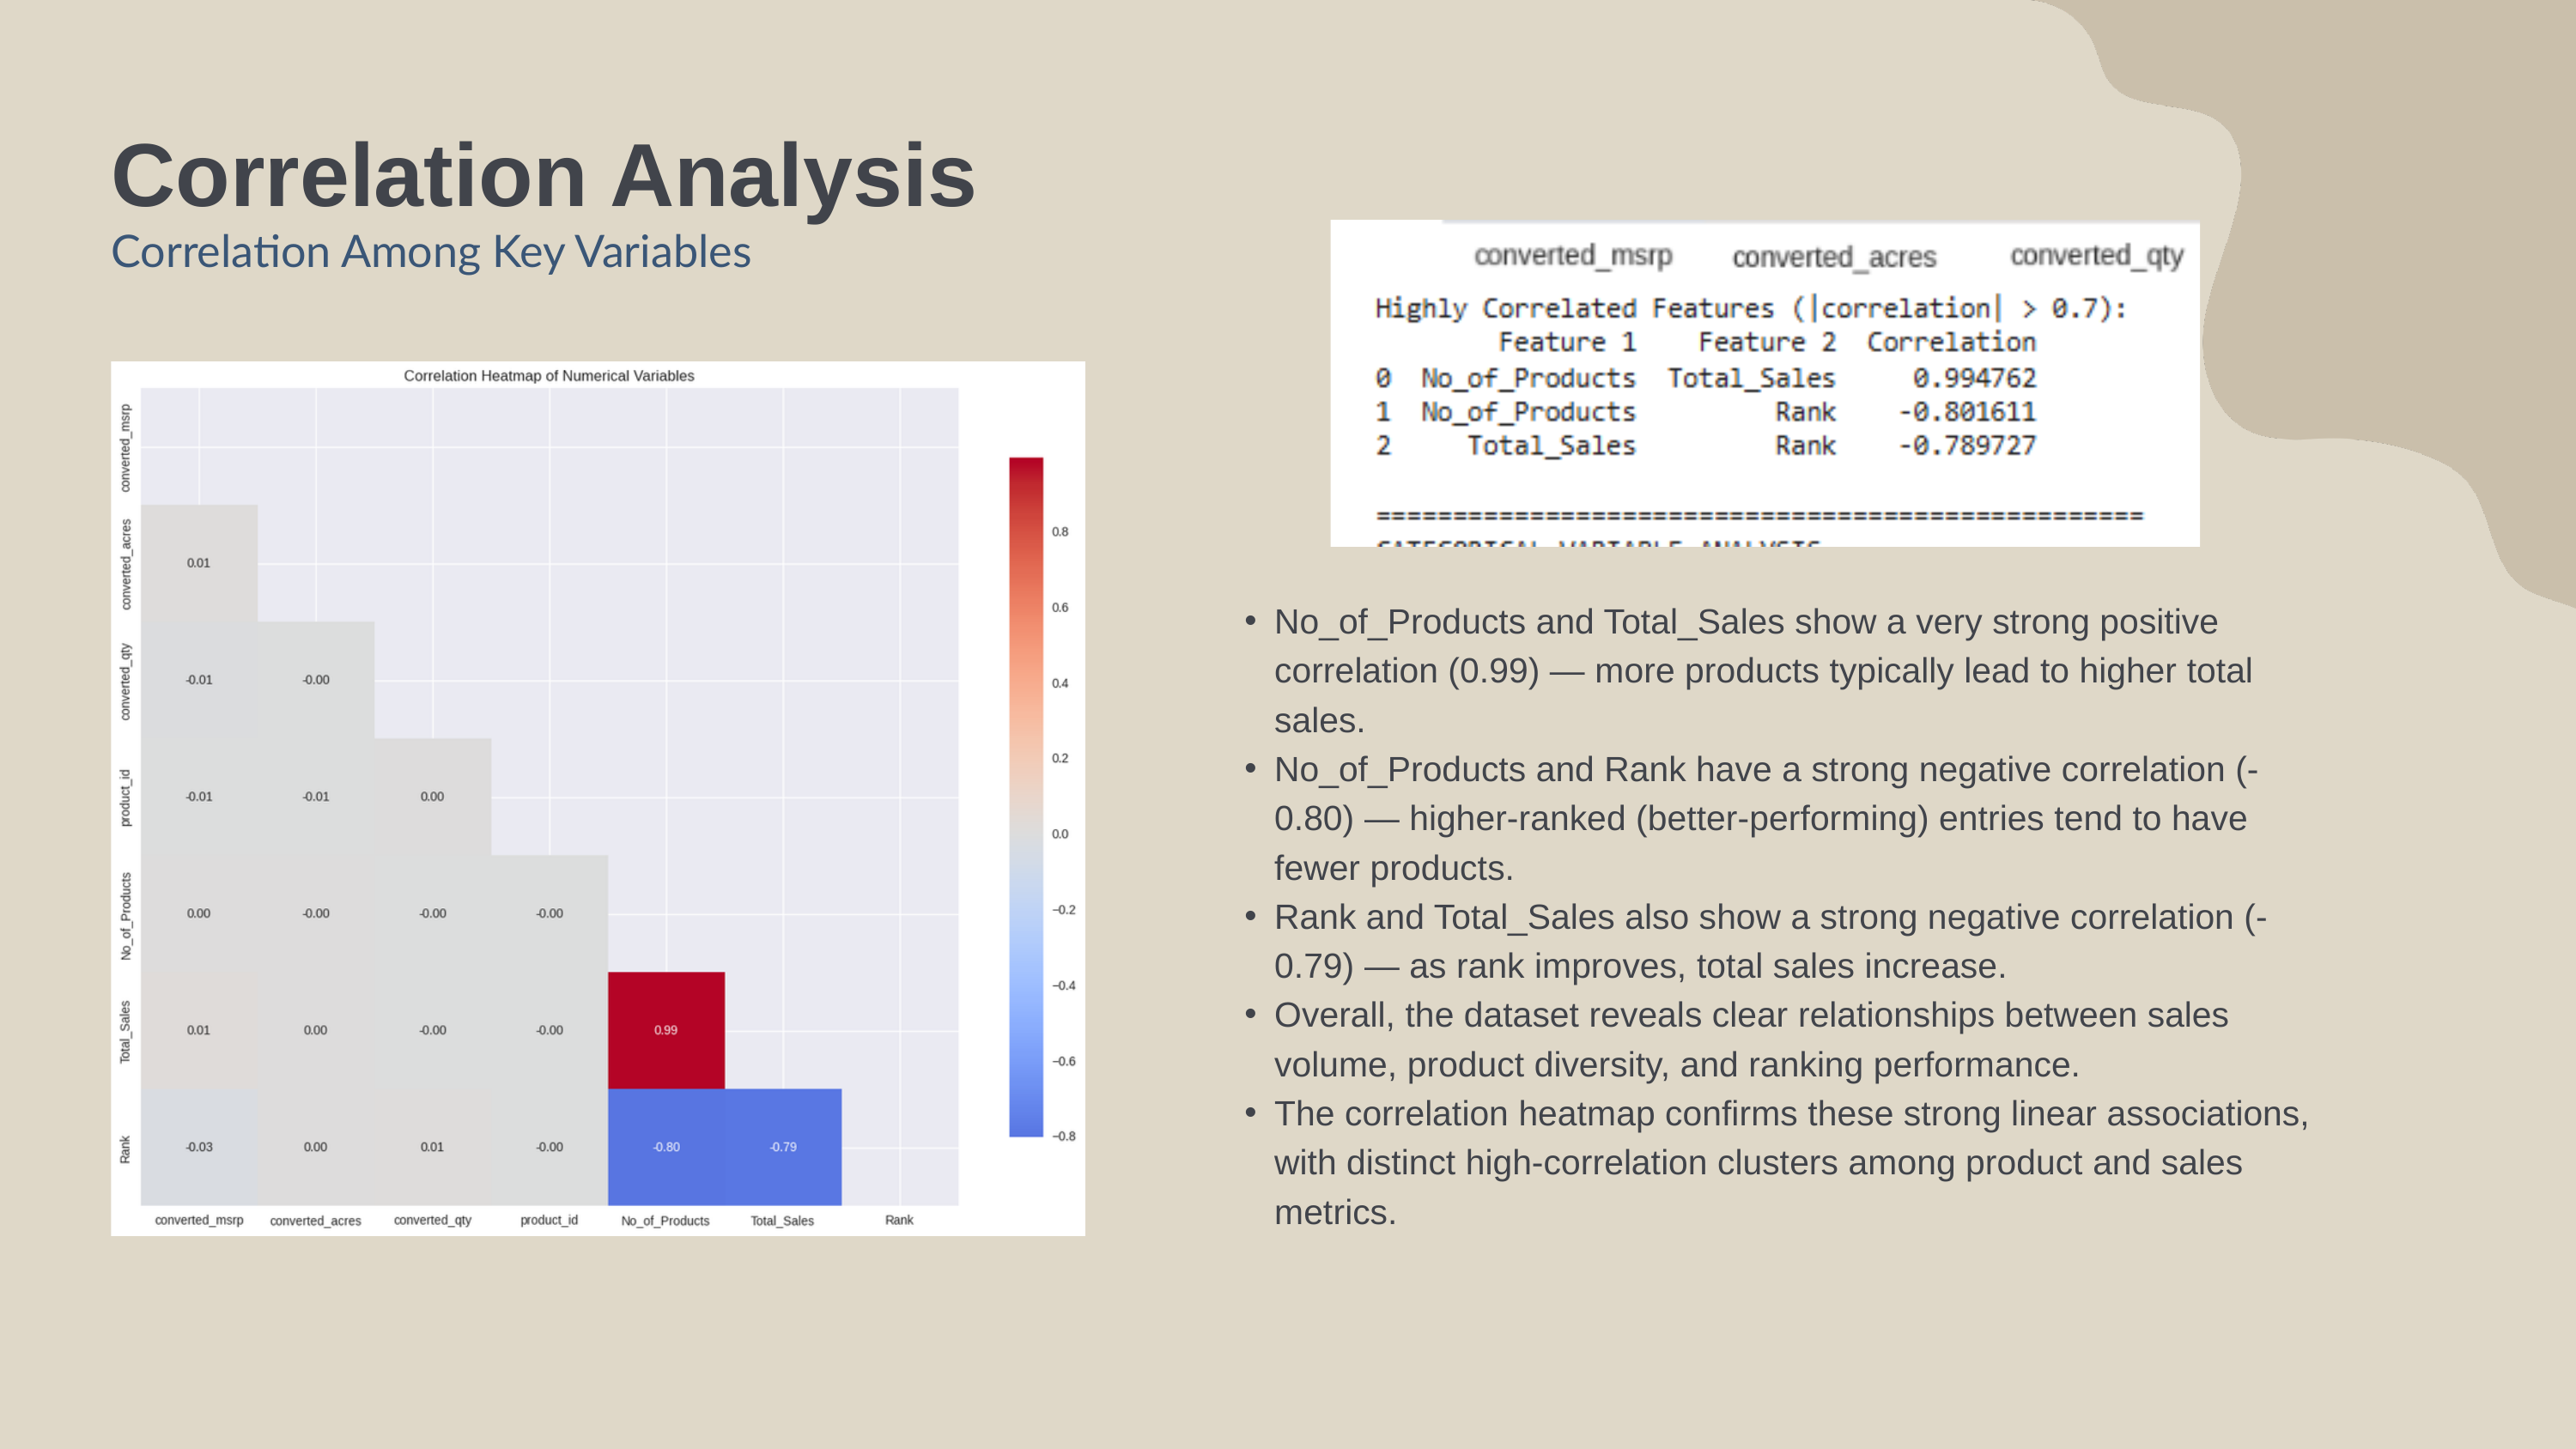

Correlation Analysis
Correlation Among Key Variables

No_of_Products and Total_Sales show a very strong positive correlation (0.99) — more products typically lead to higher total sales.
No_of_Products and Rank have a strong negative correlation (-0.80) — higher-ranked (better-performing) entries tend to have fewer products.
Rank and Total_Sales also show a strong negative correlation (-0.79) — as rank improves, total sales increase.
Overall, the dataset reveals clear relationships between sales volume, product diversity, and ranking performance.
The correlation heatmap confirms these strong linear associations, with distinct high-correlation clusters among product and sales metrics.